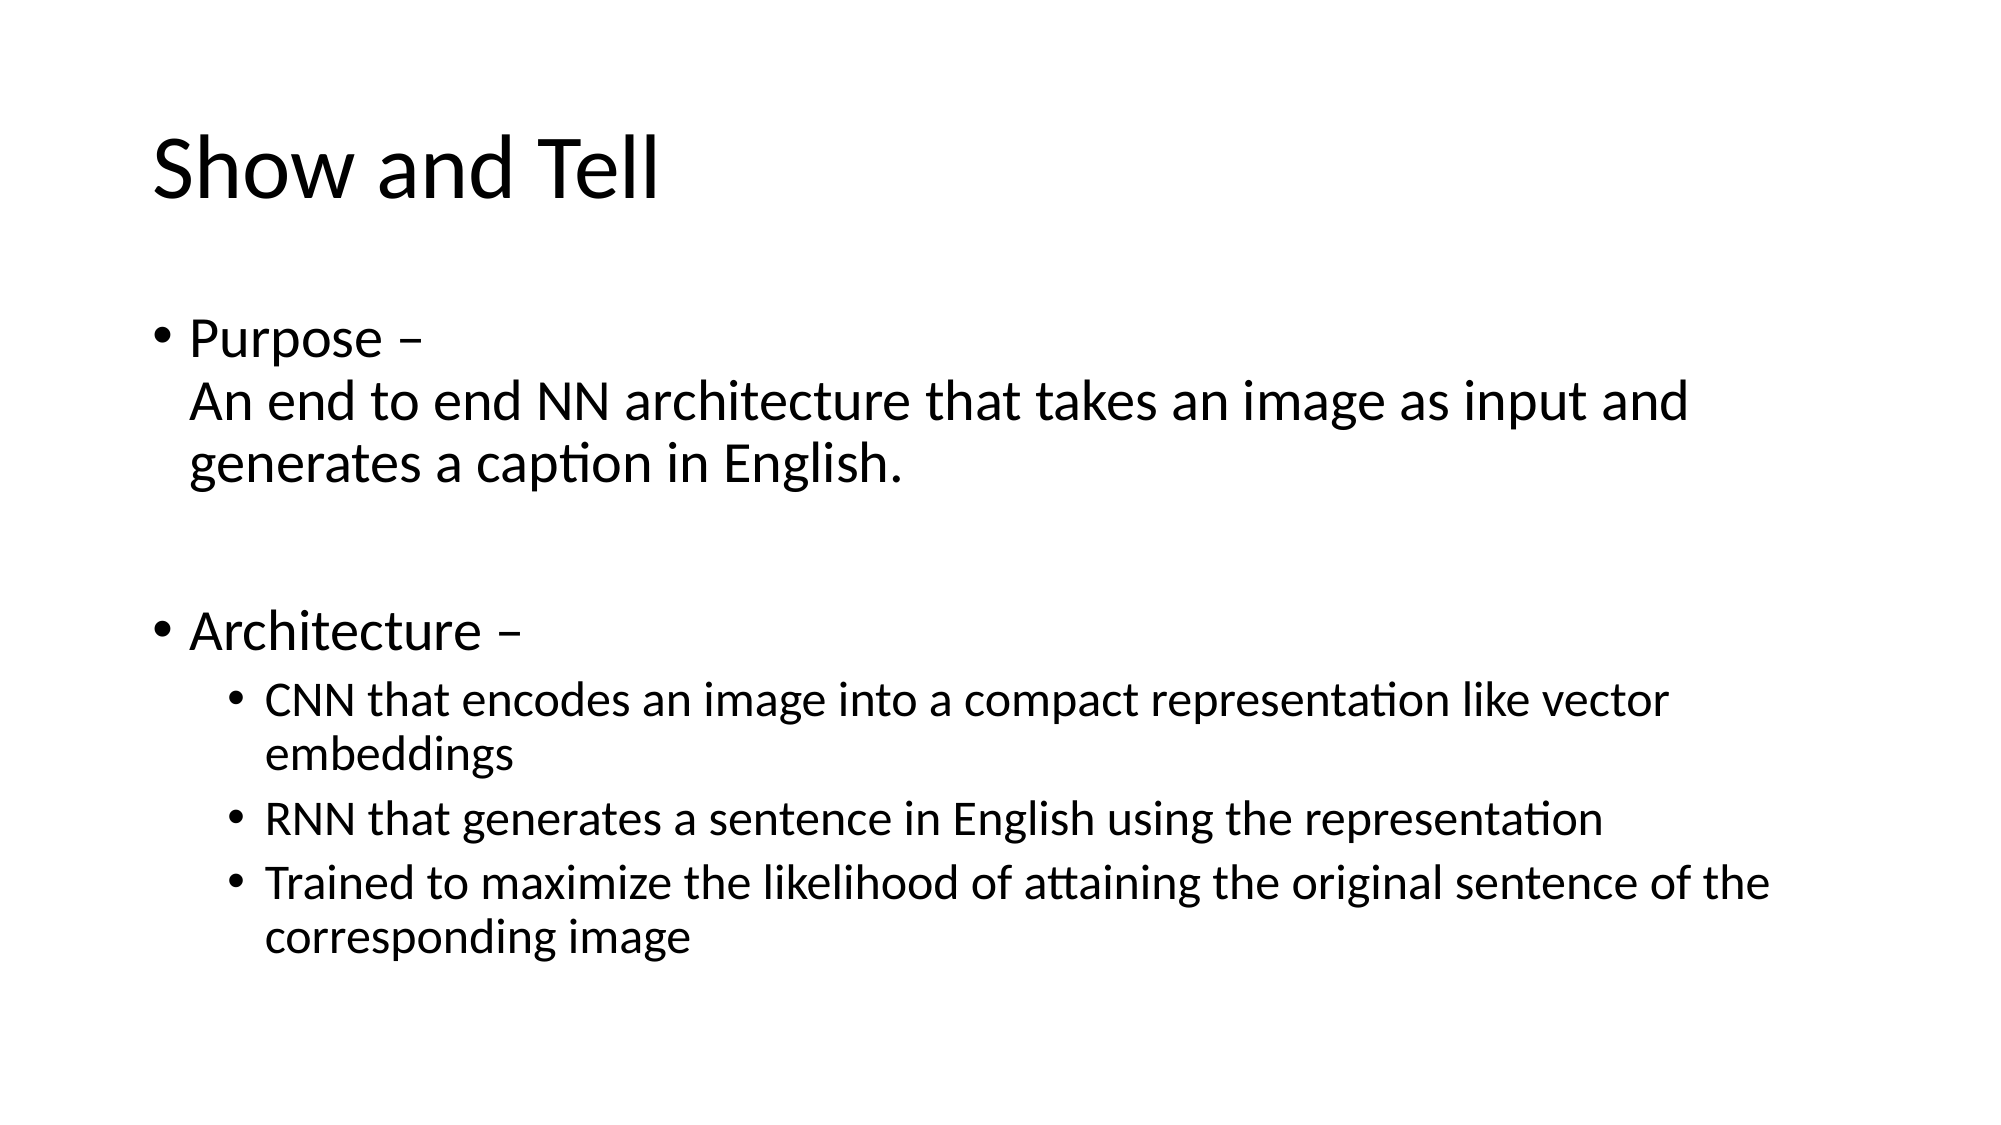

Show and Tell
Purpose –
An end to end NN architecture that takes an image as input and generates a caption in English.

Architecture –
CNN that encodes an image into a compact representation like vector embeddings
RNN that generates a sentence in English using the representation
Trained to maximize the likelihood of attaining the original sentence of the corresponding image